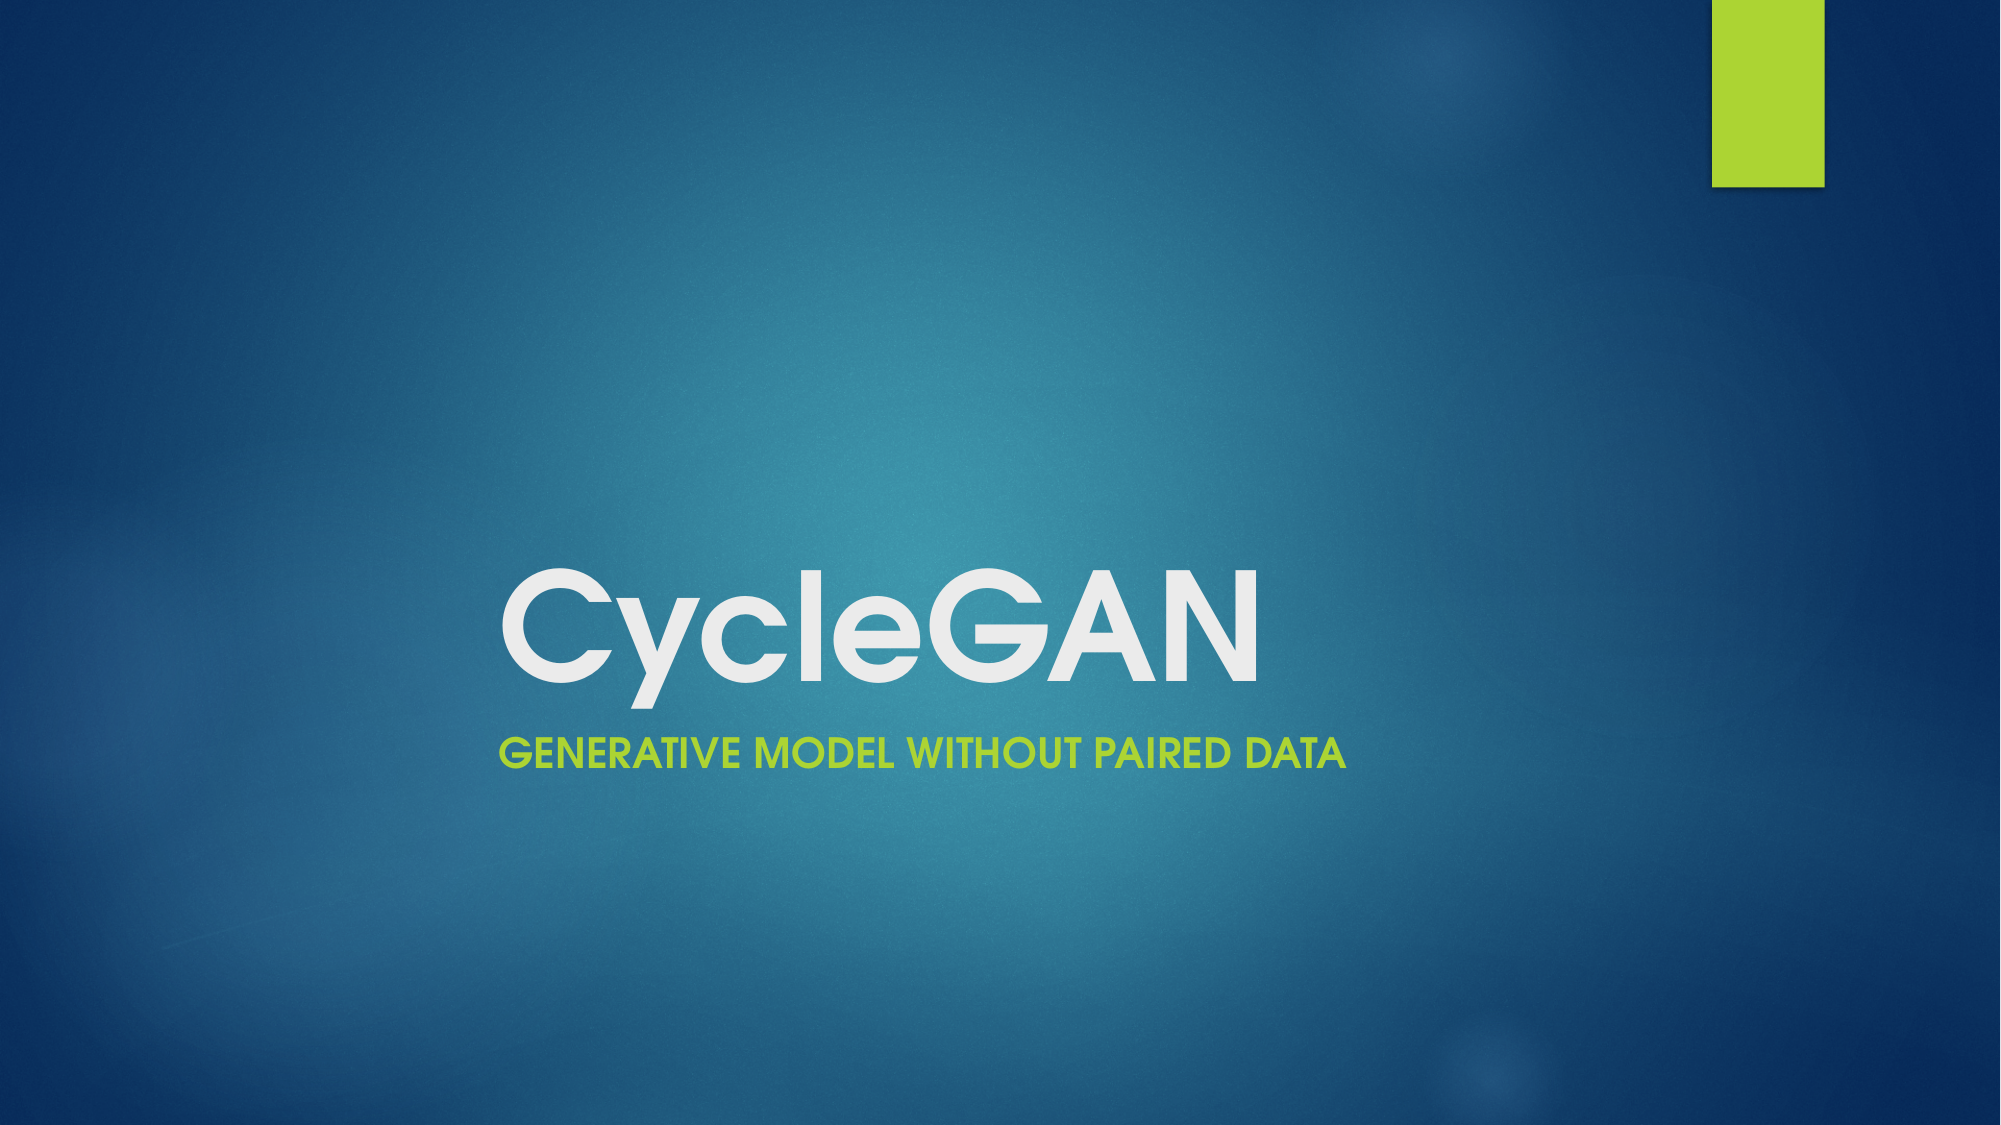

# CycleGAN
Generative model without paired data